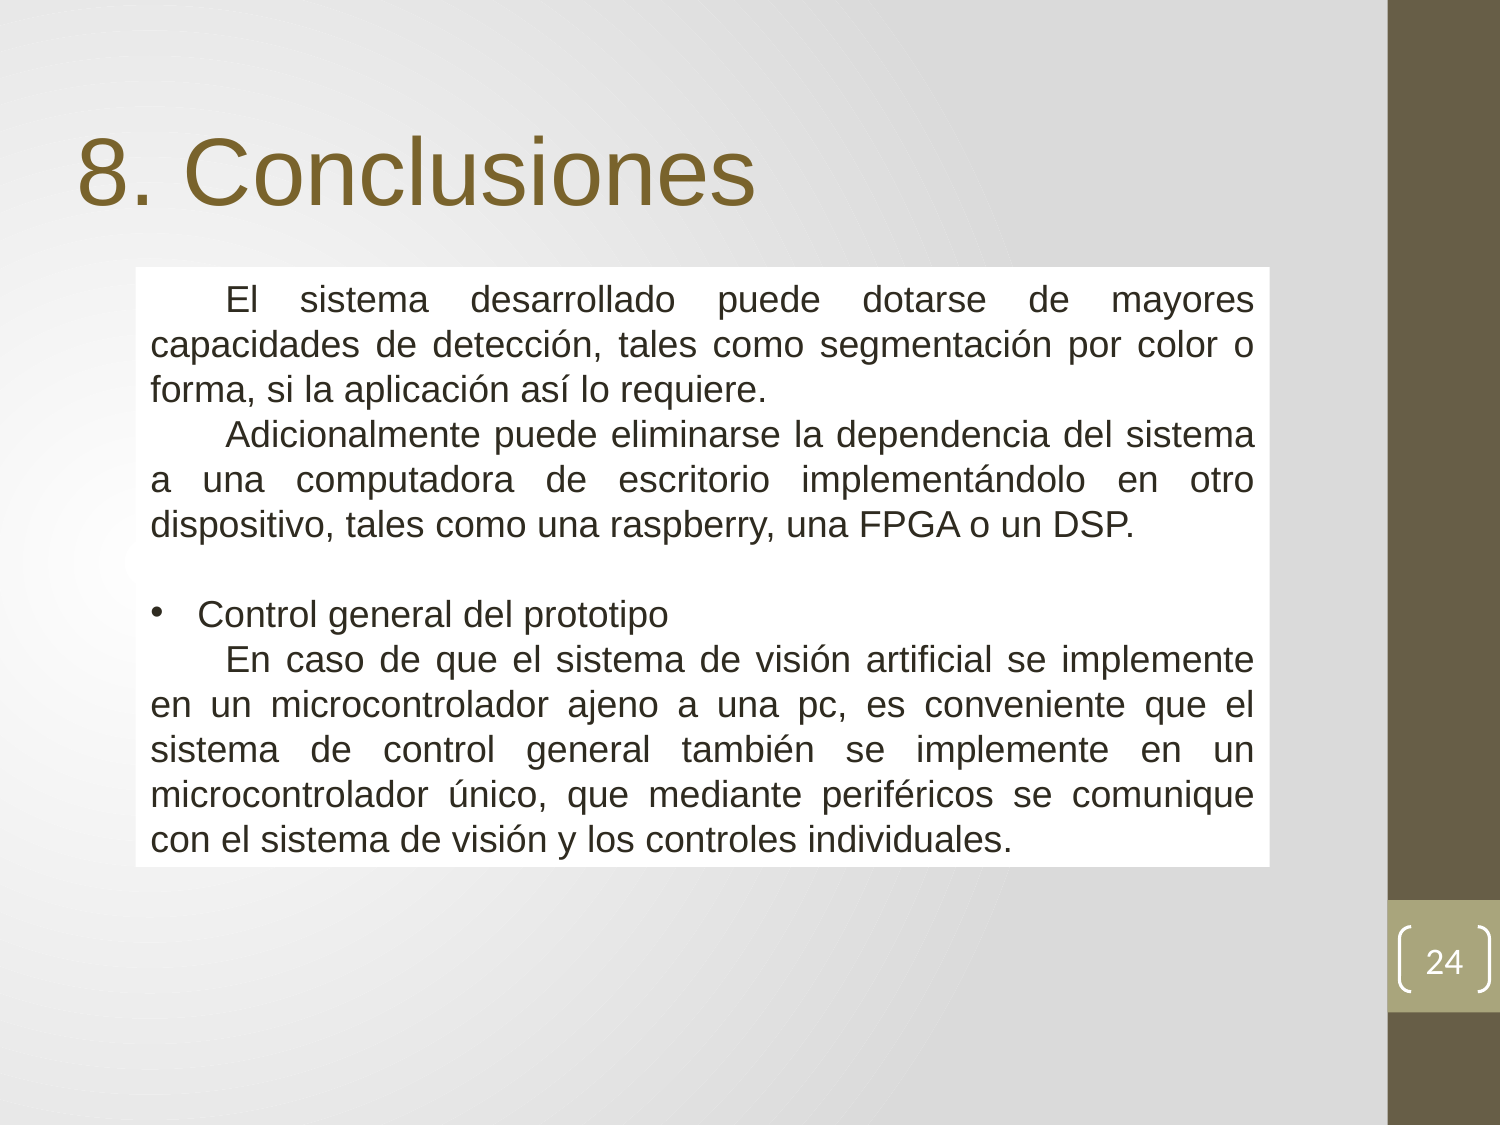

8. Conclusiones
El sistema desarrollado puede dotarse de mayores capacidades de detección, tales como segmentación por color o forma, si la aplicación así lo requiere.
Adicionalmente puede eliminarse la dependencia del sistema a una computadora de escritorio implementándolo en otro dispositivo, tales como una raspberry, una FPGA o un DSP.

Control general del prototipo
En caso de que el sistema de visión artificial se implemente en un microcontrolador ajeno a una pc, es conveniente que el sistema de control general también se implemente en un microcontrolador único, que mediante periféricos se comunique con el sistema de visión y los controles individuales.
24